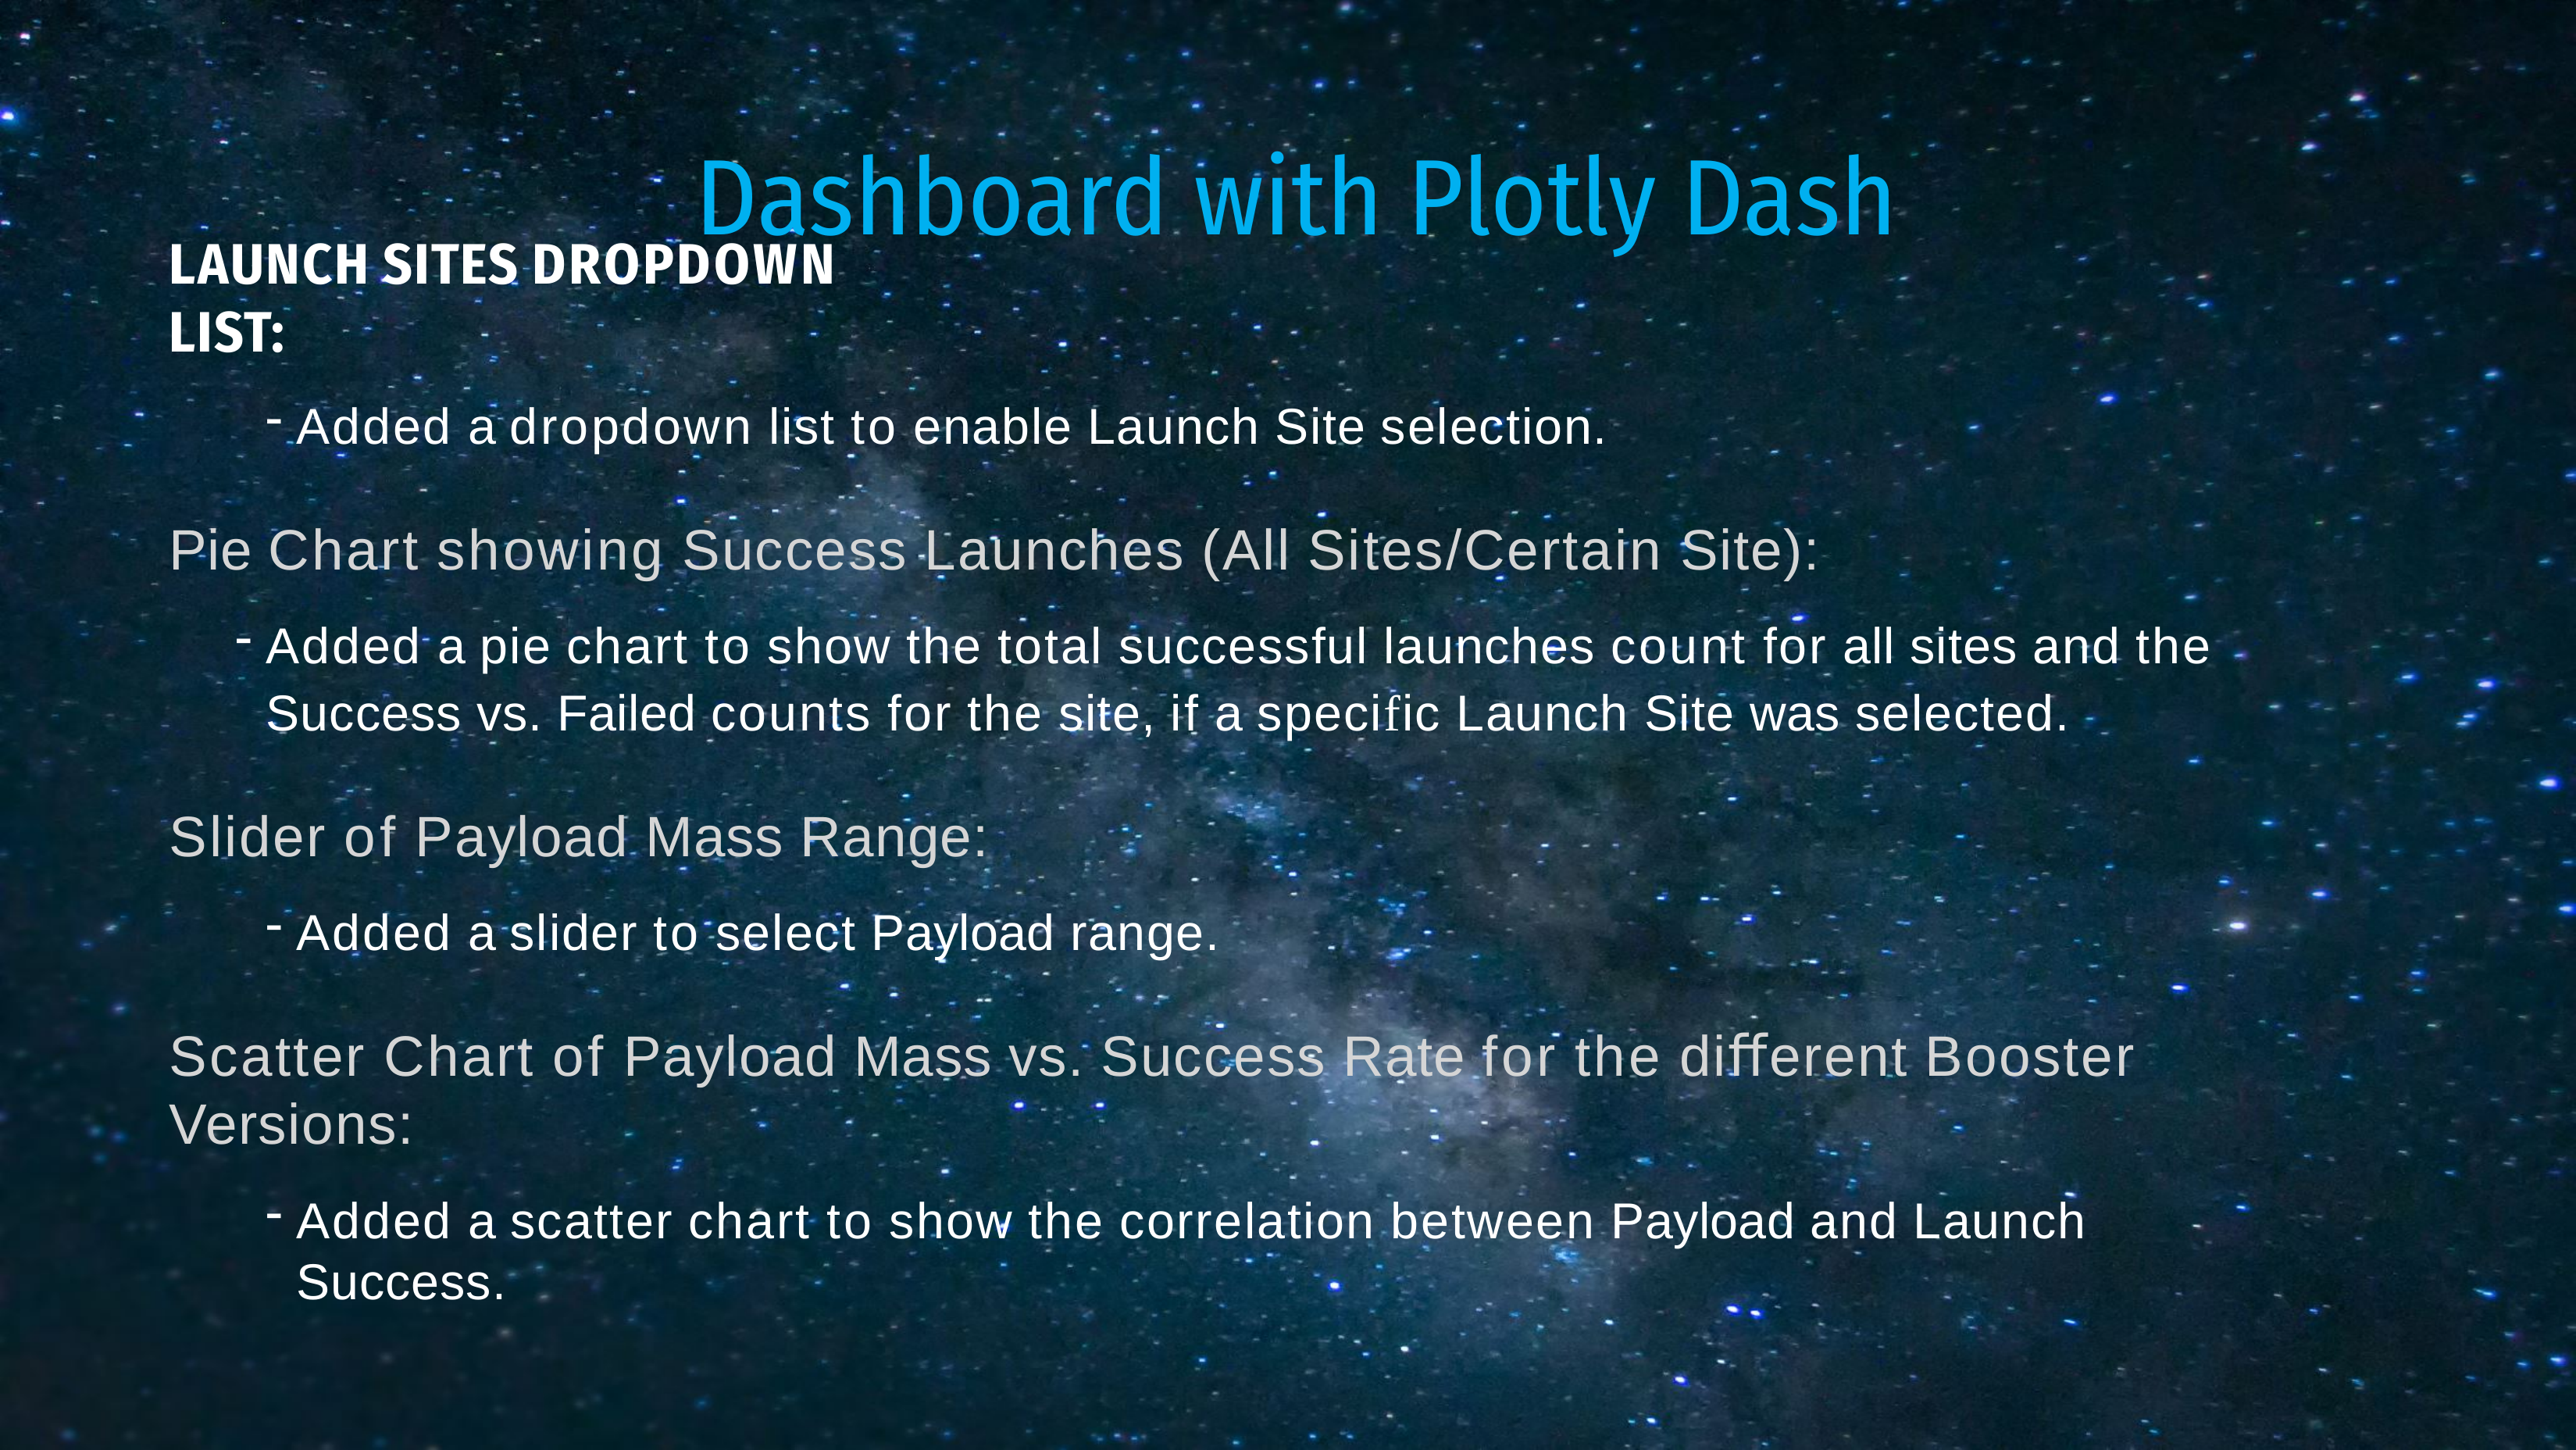

Dashboard with Plotly Dash
# Launch Sites Dropdown List:
Added a dropdown list to enable Launch Site selection.
Pie Chart showing Success Launches (All Sites/Certain Site):
Added a pie chart to show the total successful launches count for all sites and the  Success vs. Failed counts for the site, if a specific Launch Site was selected.
Slider of Payload Mass Range:
Added a slider to select Payload range.
Scatter Chart of Payload Mass vs. Success Rate for the different Booster Versions:
Added a scatter chart to show the correlation between Payload and Launch Success.